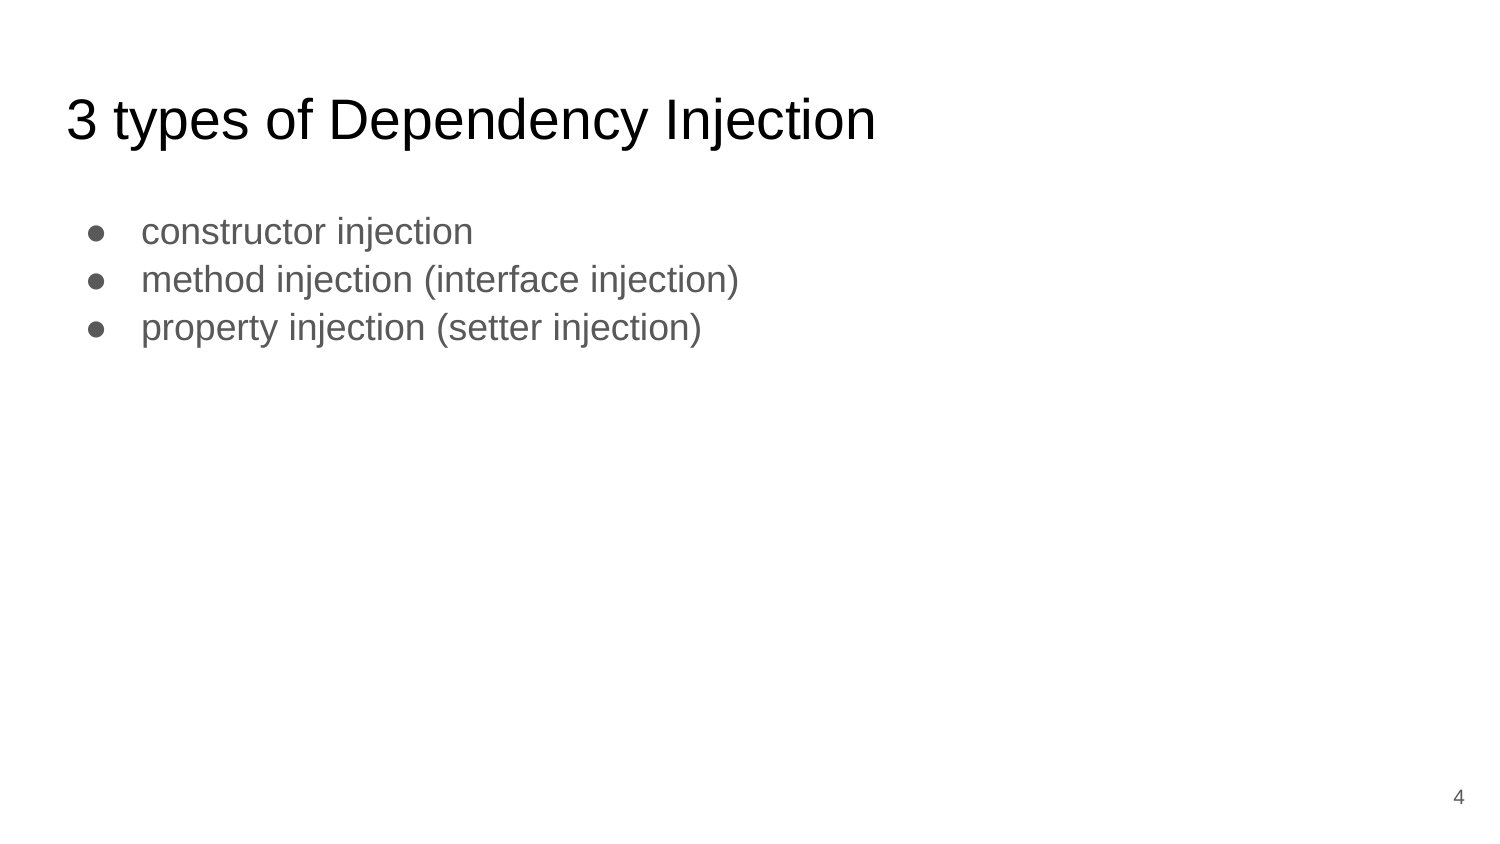

# 3 types of Dependency Injection
constructor injection
method injection (interface injection)
property injection (setter injection)
4